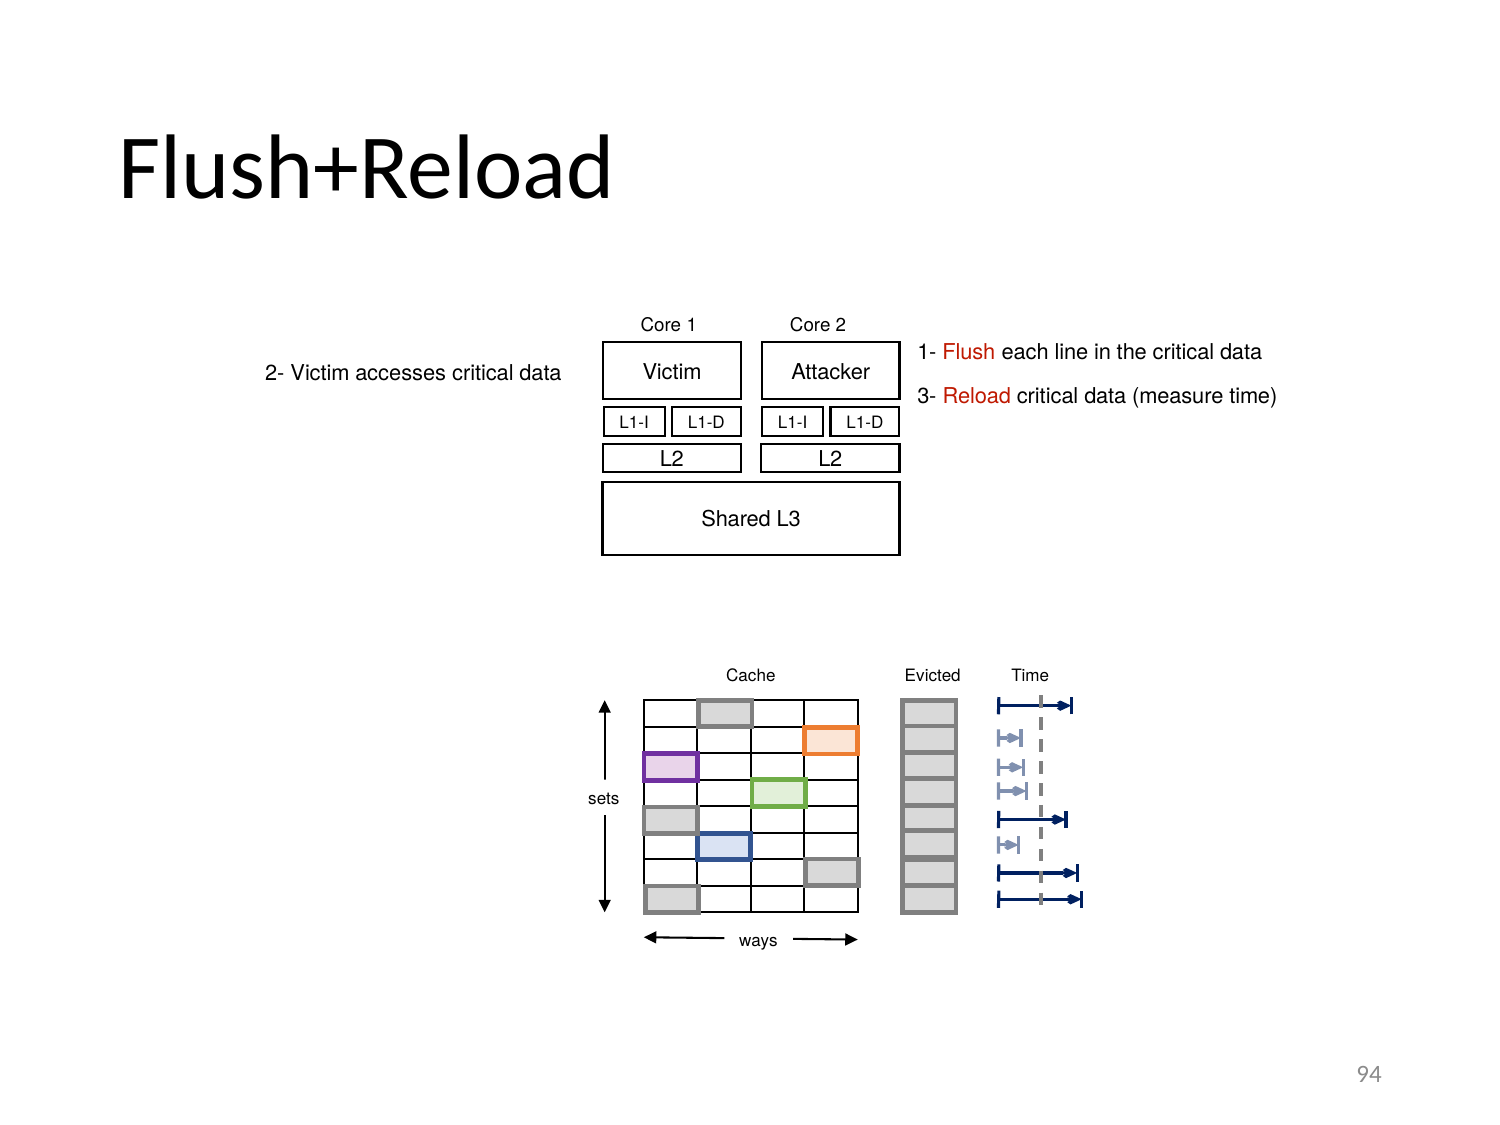

# Flush+Reload
Core 1
Core 2
1- Flush each line in the critical data
Victim
Attacker

2- Victim accesses critical data
3- Reload critical data (measure time)
L1-D
L1-D
L1-I
L1-I
L2
L2
Shared L3
Cache
Evicted
Time

sets

ways
94